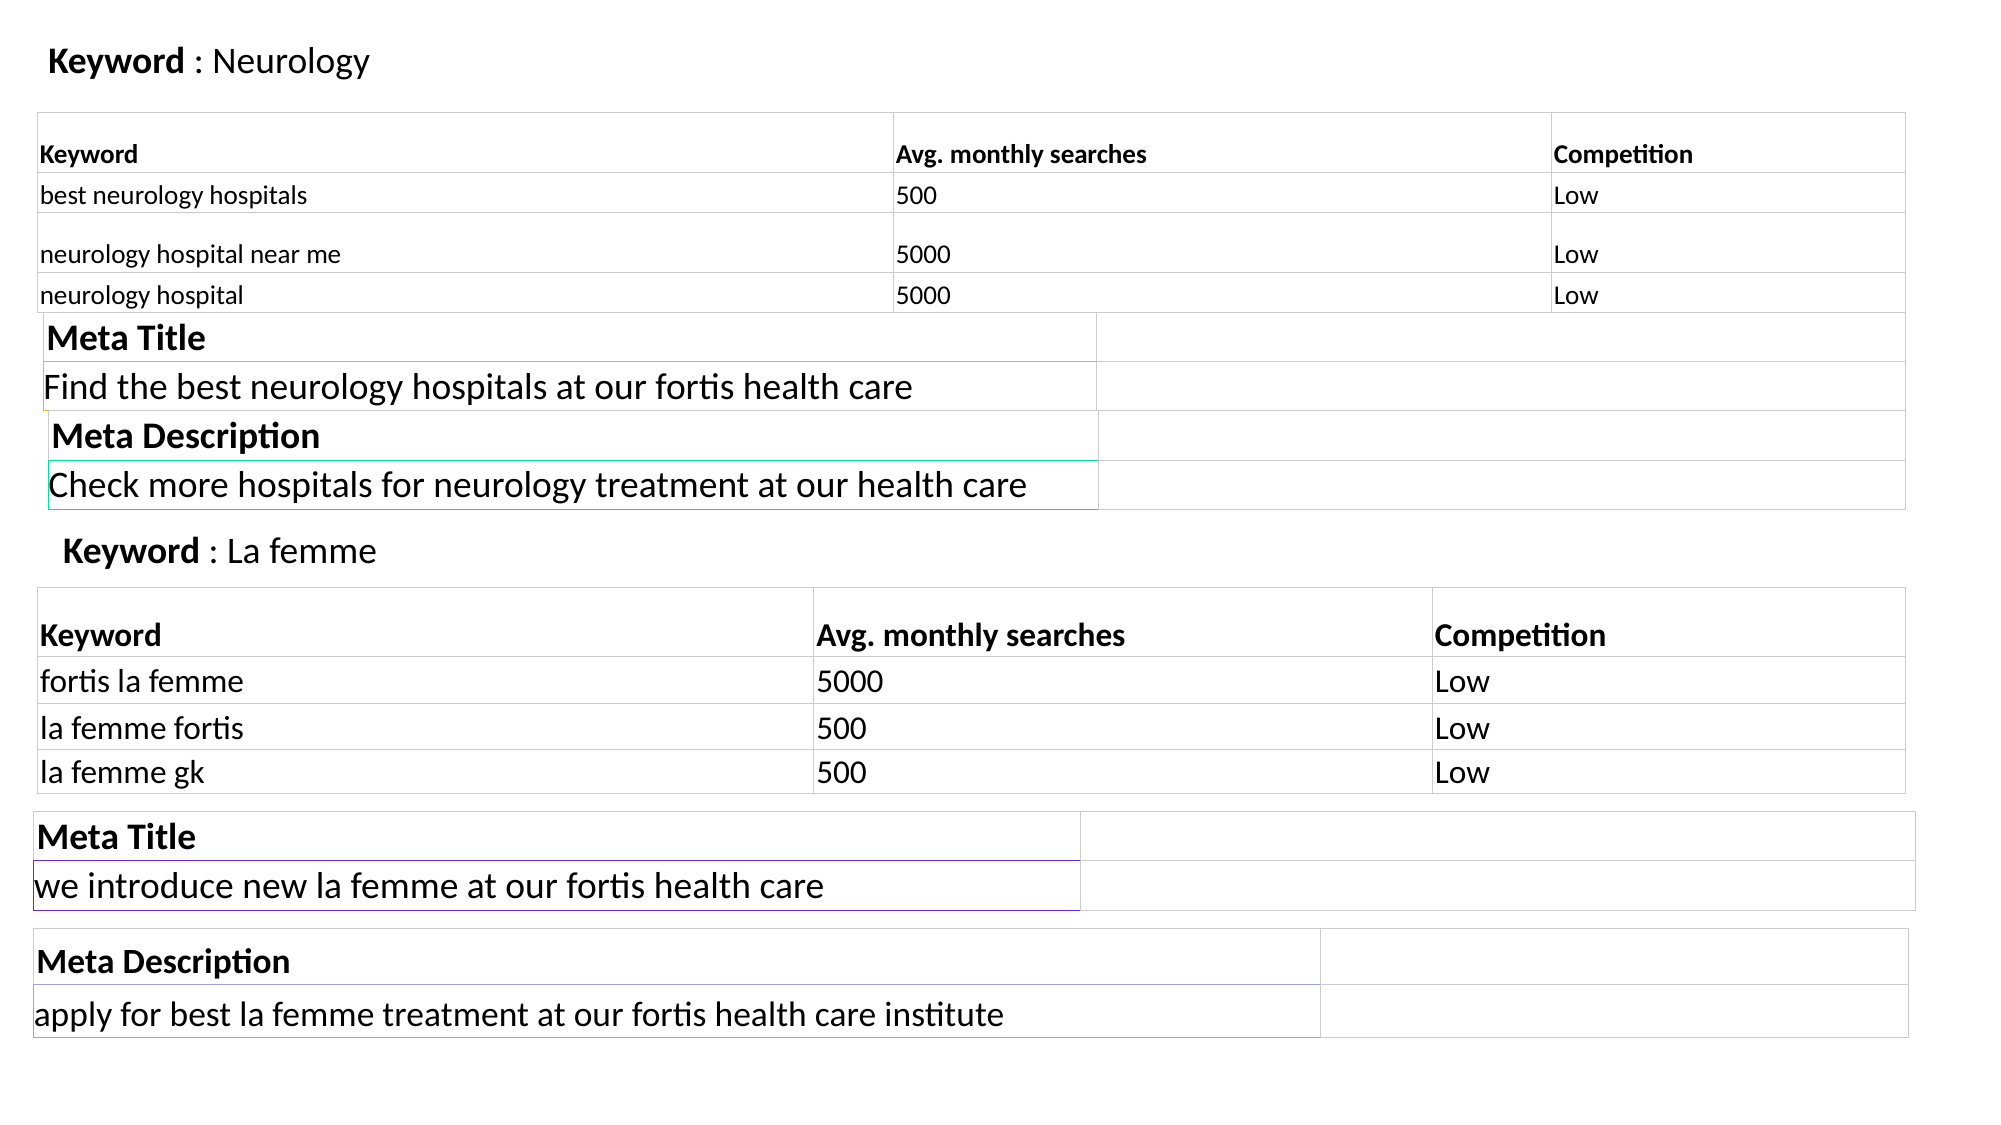

# .
Keyword : Neurology
| Keyword | Avg. monthly searches | Competition |
| --- | --- | --- |
| best neurology hospitals | 500 | Low |
| neurology hospital near me | 5000 | Low |
| neurology hospital | 5000 | Low |
| Meta Title |  |
| --- | --- |
| Find the best neurology hospitals at our fortis health care |  |
| Meta Description |  |
| --- | --- |
| Check more hospitals for neurology treatment at our health care |  |
Keyword : La femme
| Keyword | Avg. monthly searches | Competition |
| --- | --- | --- |
| fortis la femme | 5000 | Low |
| la femme fortis | 500 | Low |
| la femme gk | 500 | Low |
| Meta Title |  |
| --- | --- |
| we introduce new la femme at our fortis health care |  |
| Meta Description |  |
| --- | --- |
| apply for best la femme treatment at our fortis health care institute |  |